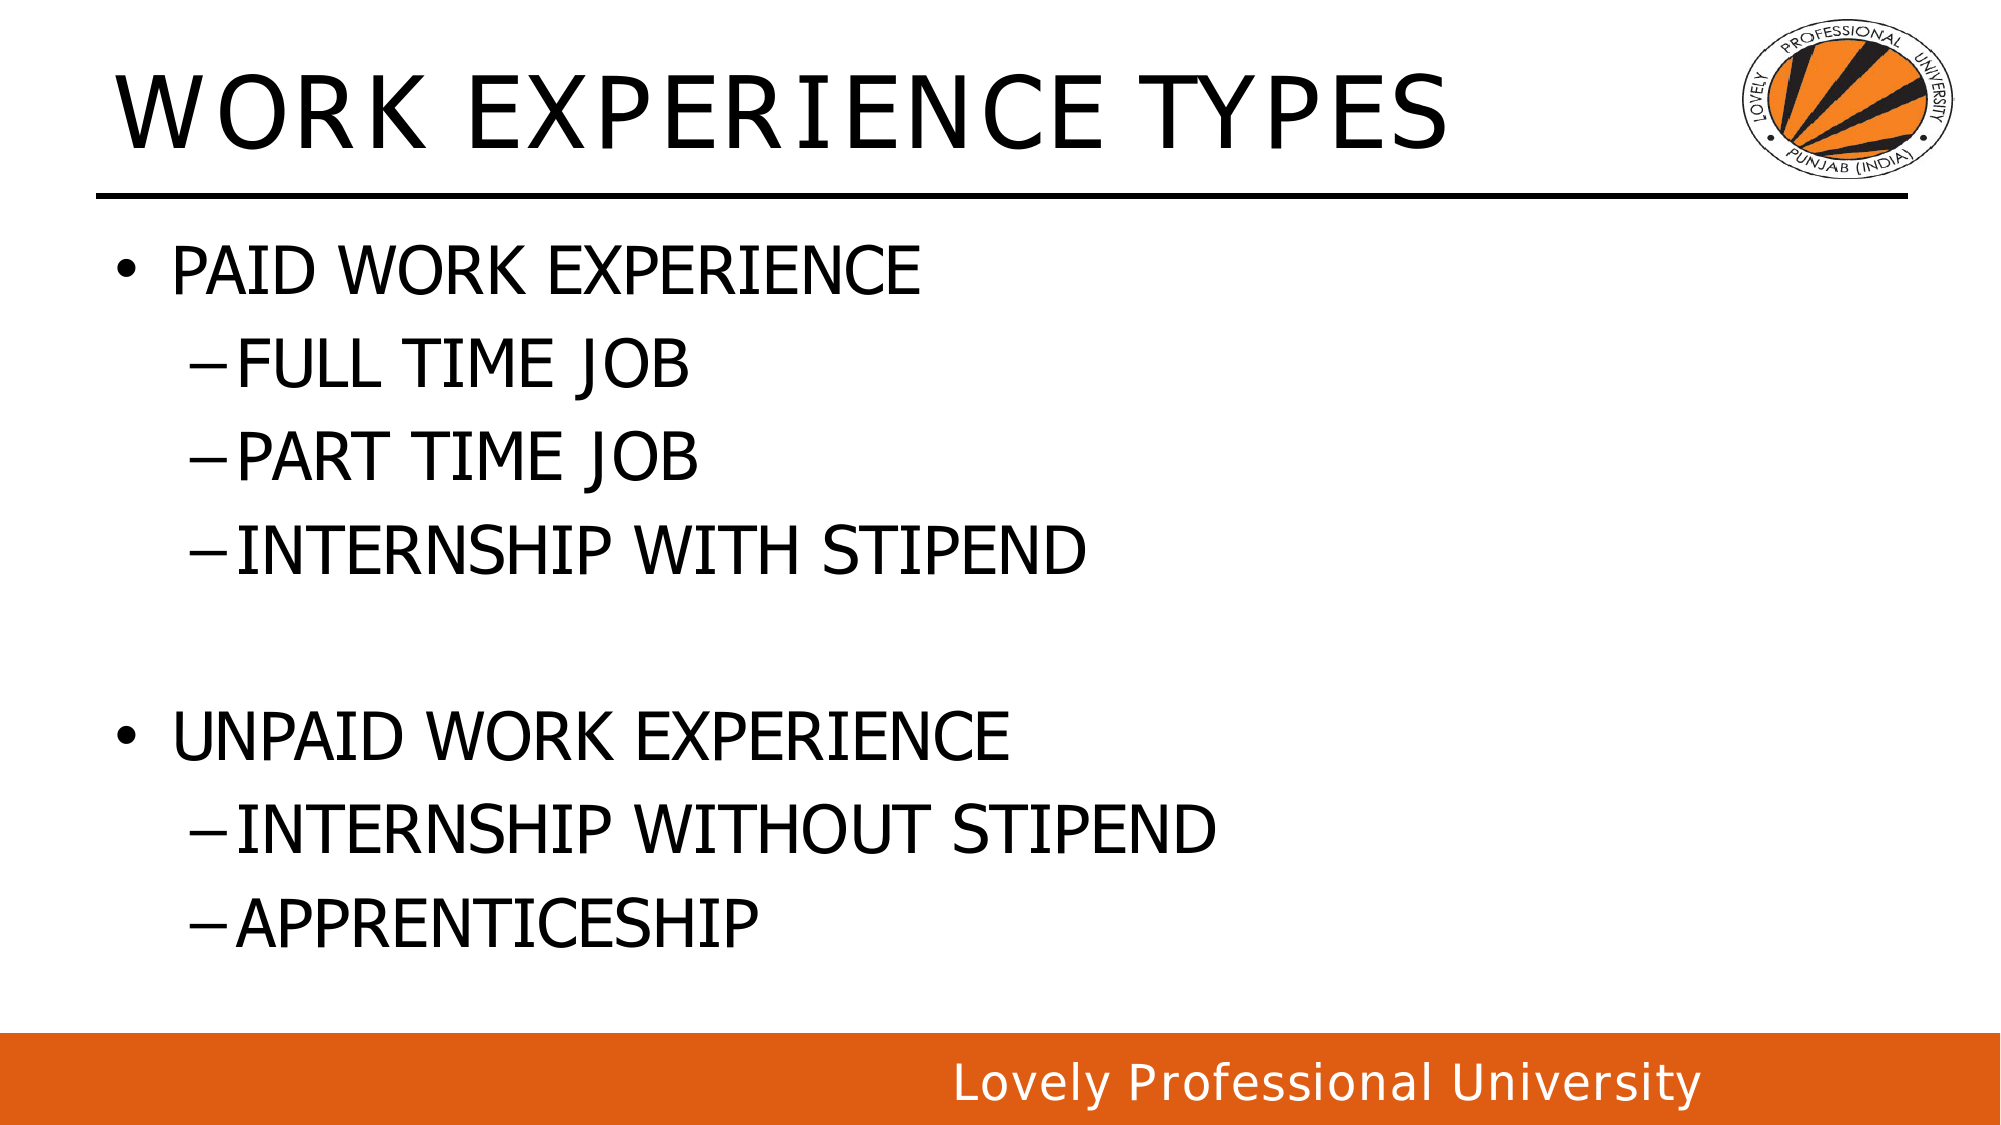

# WORK EXPERIENCE TYPES
PAID WORK EXPERIENCE
FULL TIME JOB
PART TIME JOB
INTERNSHIP WITH STIPEND

UNPAID WORK EXPERIENCE
INTERNSHIP WITHOUT STIPEND
APPRENTICESHIP